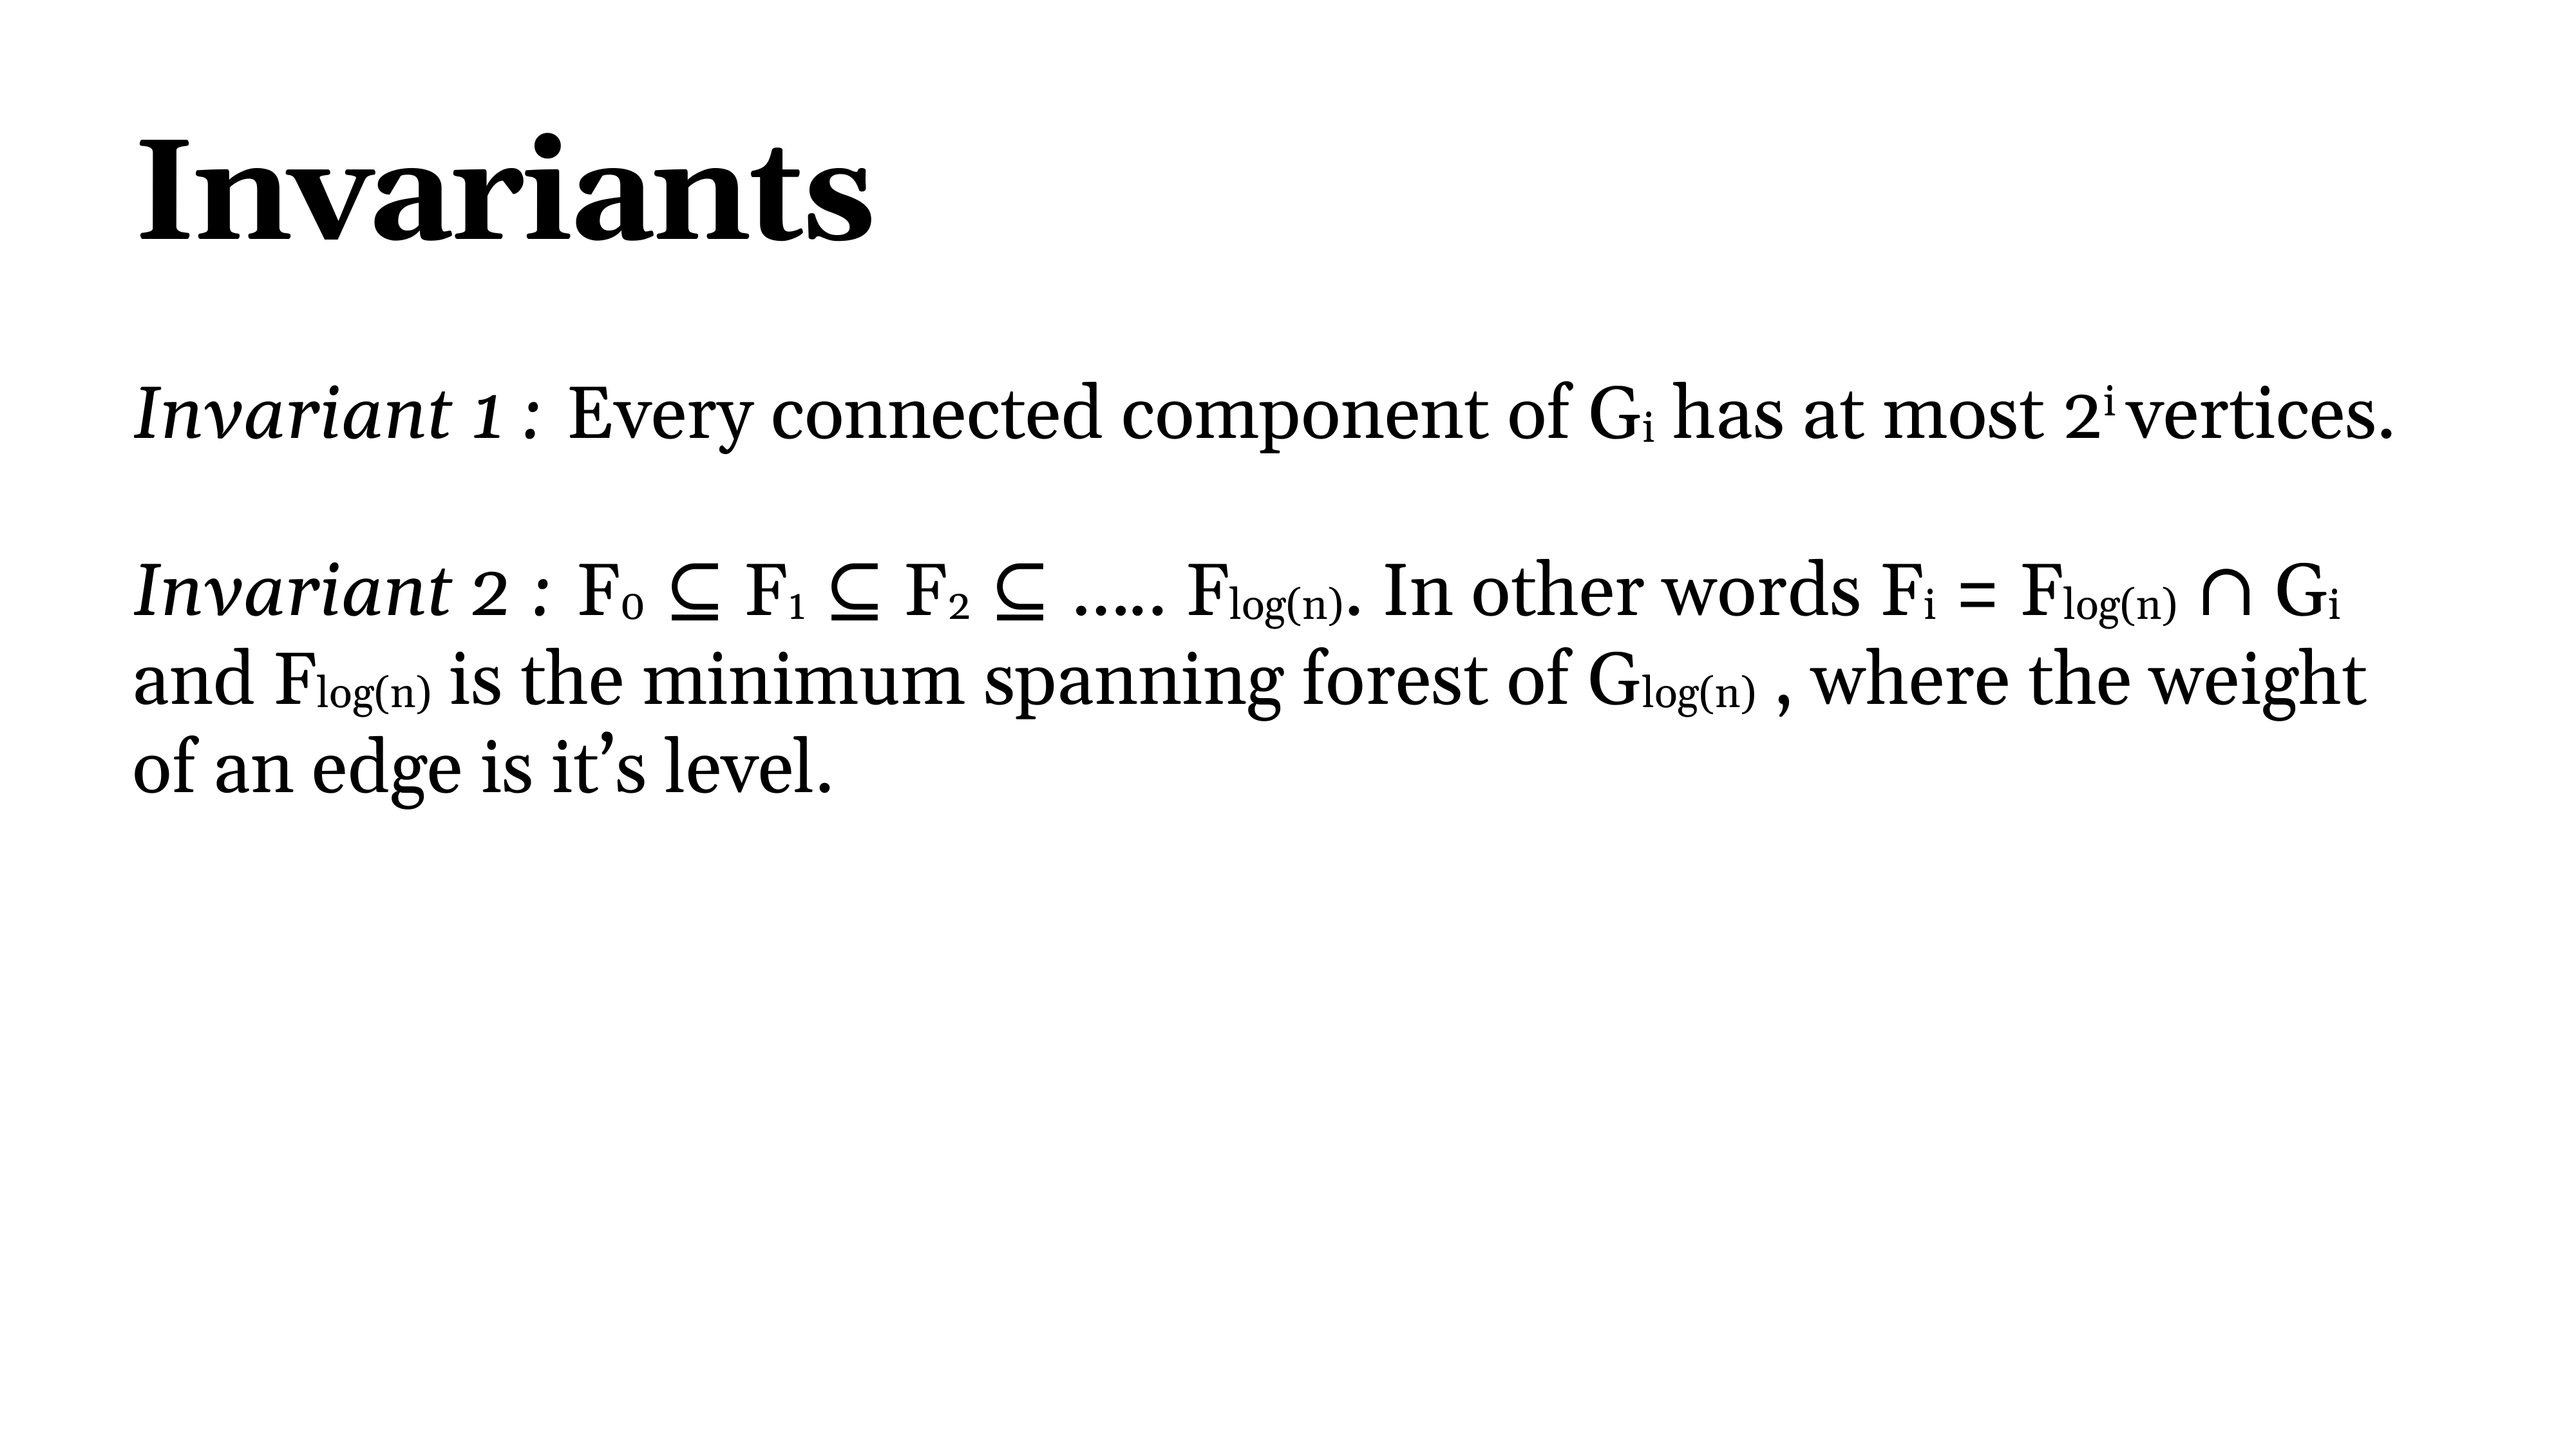

# Invariants
Invariant 1 : Every connected component of Gi has at most 2i vertices.

Invariant 2 : F0 ⊆ F1 ⊆ F2 ⊆ ….. Flog(n). In other words Fi = Flog(n) ∩ Gi and Flog(n) is the minimum spanning forest of Glog(n) , where the weight of an edge is it’s level.